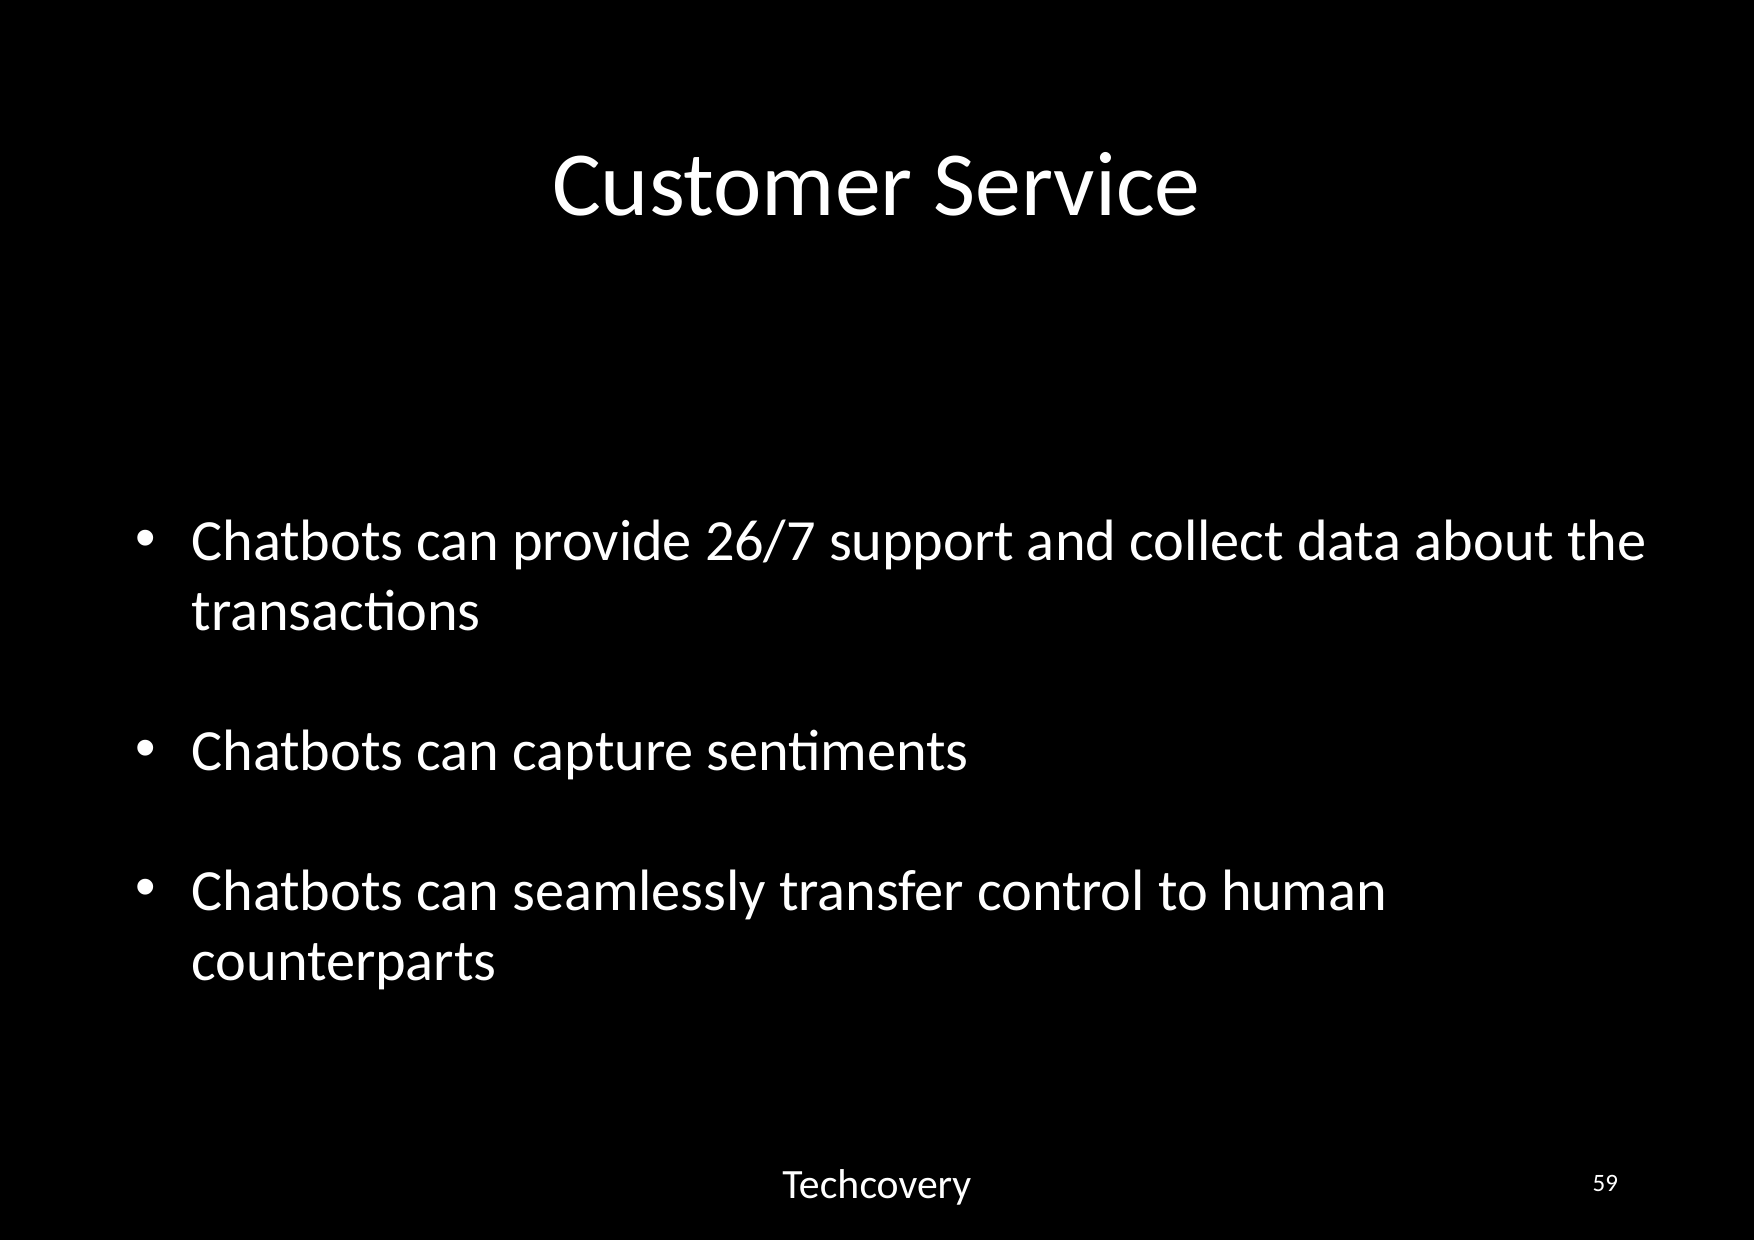

# Customer Service

Chatbots can provide 26/7 support and collect data about the transactions

Chatbots can capture sentiments

Chatbots can seamlessly transfer control to human counterparts
Techcovery
59